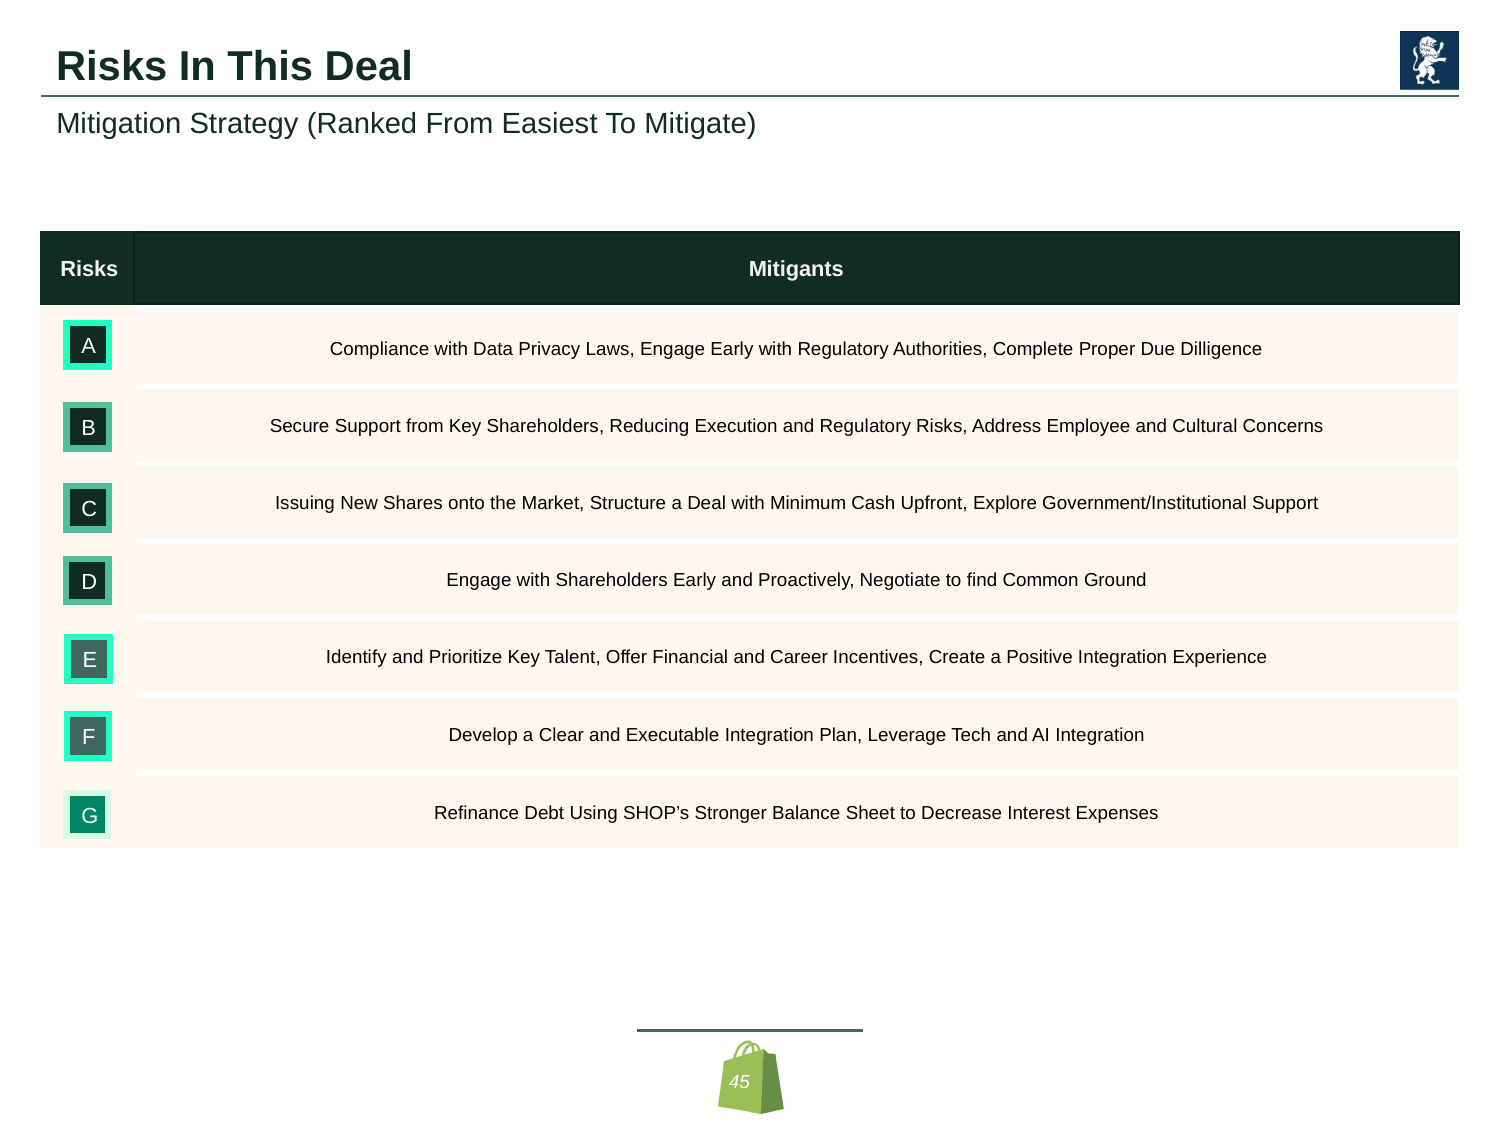

Risks In This Deal
Mitigation Strategy (Ranked From Easiest To Mitigate)
Risks
Mitigants

Compliance with Data Privacy Laws, Engage Early with Regulatory Authorities, Complete Proper Due Dilligence
A
Secure Support from Key Shareholders, Reducing Execution and Regulatory Risks, Address Employee and Cultural Concerns
B
Issuing New Shares onto the Market, Structure a Deal with Minimum Cash Upfront, Explore Government/Institutional Support
C
Engage with Shareholders Early and Proactively, Negotiate to find Common Ground
D
Identify and Prioritize Key Talent, Offer Financial and Career Incentives, Create a Positive Integration Experience
E
Develop a Clear and Executable Integration Plan, Leverage Tech and AI Integration
F
Refinance Debt Using SHOP’s Stronger Balance Sheet to Decrease Interest Expenses
G